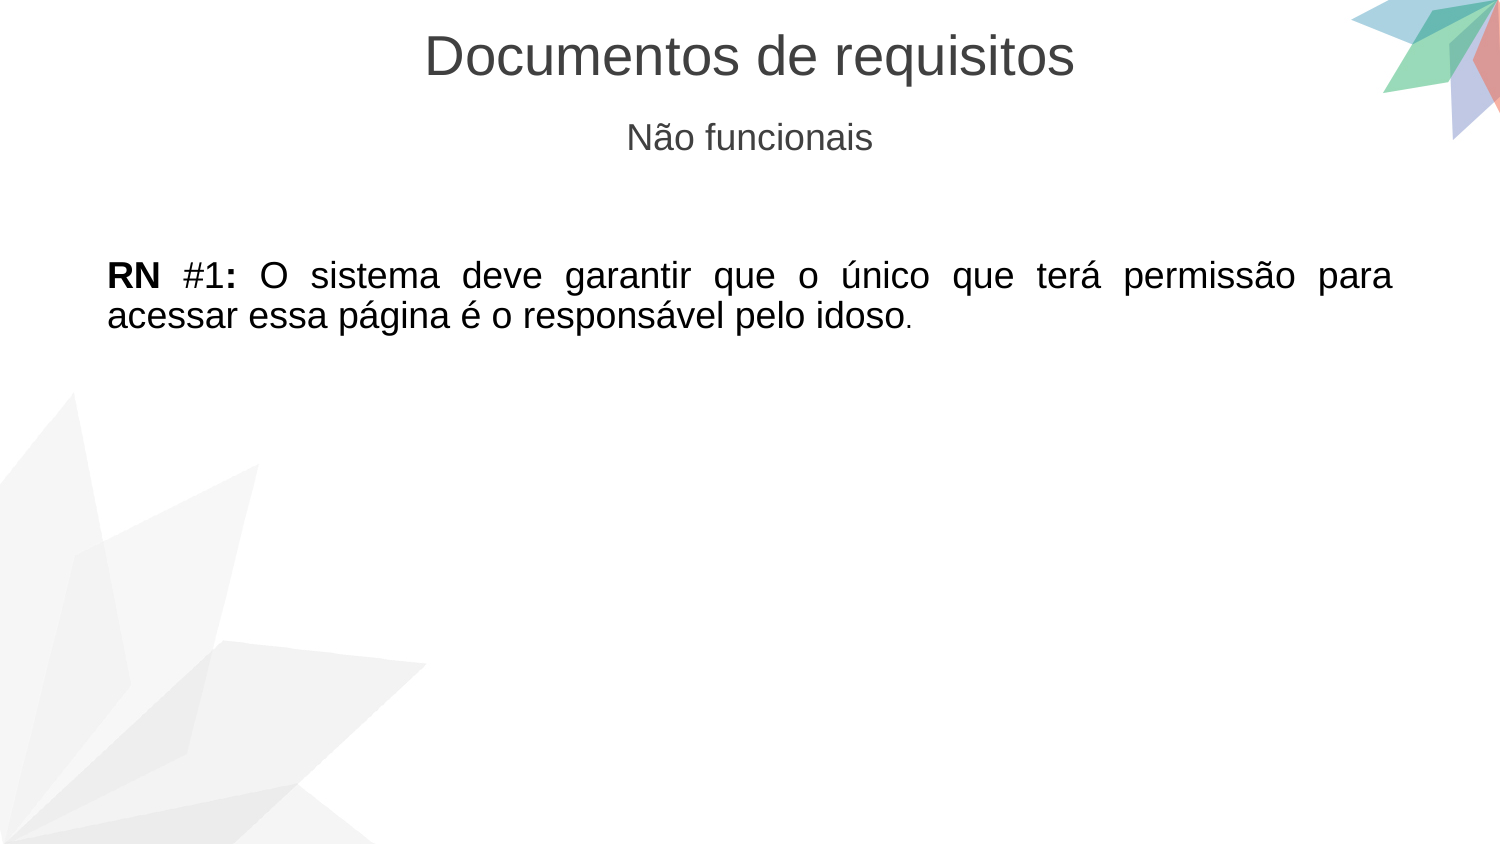

Documentos de requisitos
Não funcionais
RN #1: O sistema deve garantir que o único que terá permissão para acessar essa página é o responsável pelo idoso.